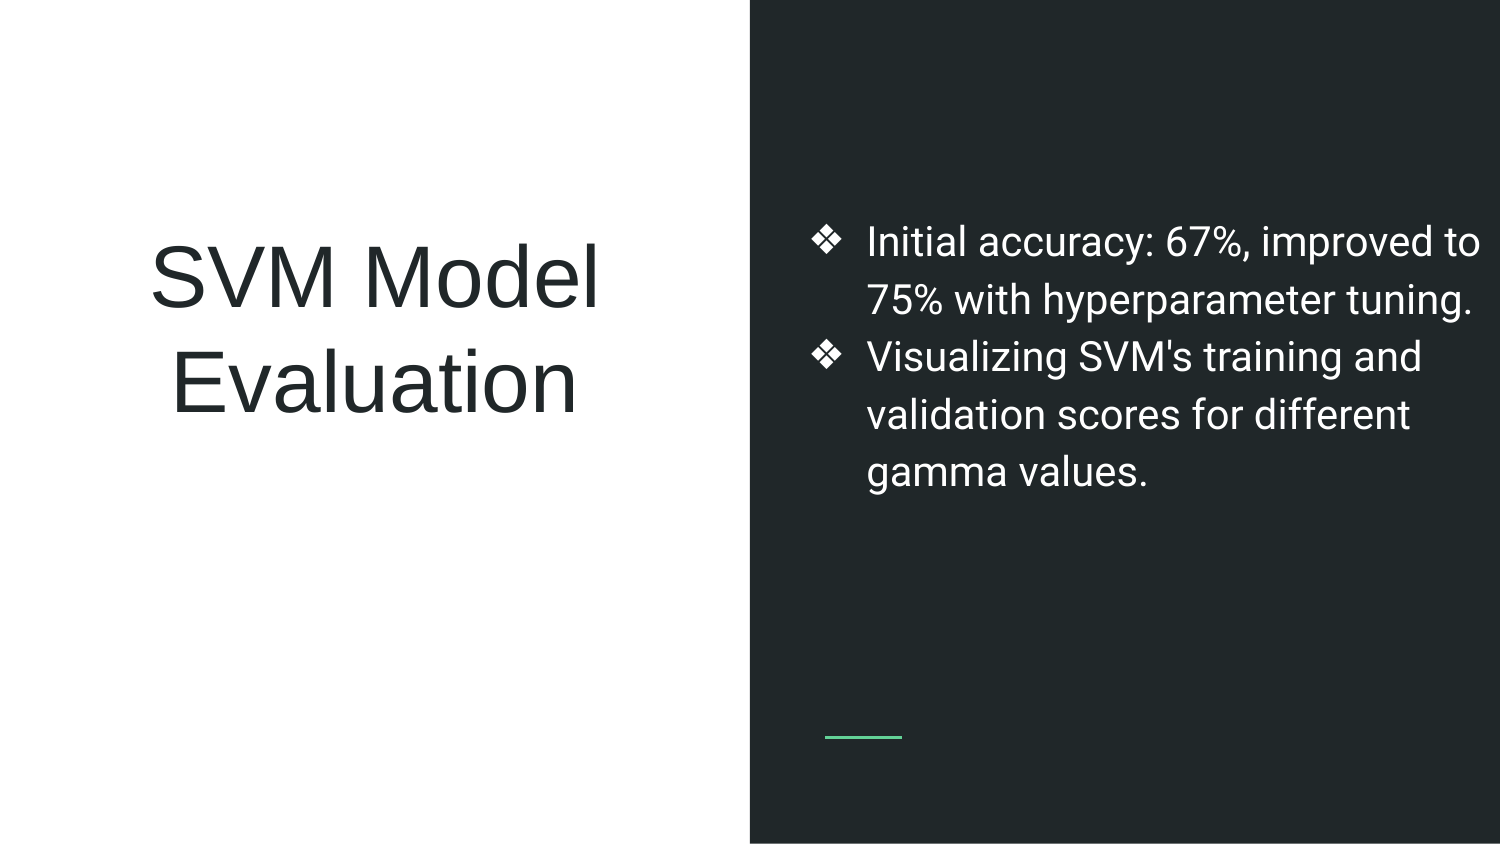

Initial accuracy: 67%, improved to 75% with hyperparameter tuning.
Visualizing SVM's training and validation scores for different gamma values.

# SVM Model Evaluation